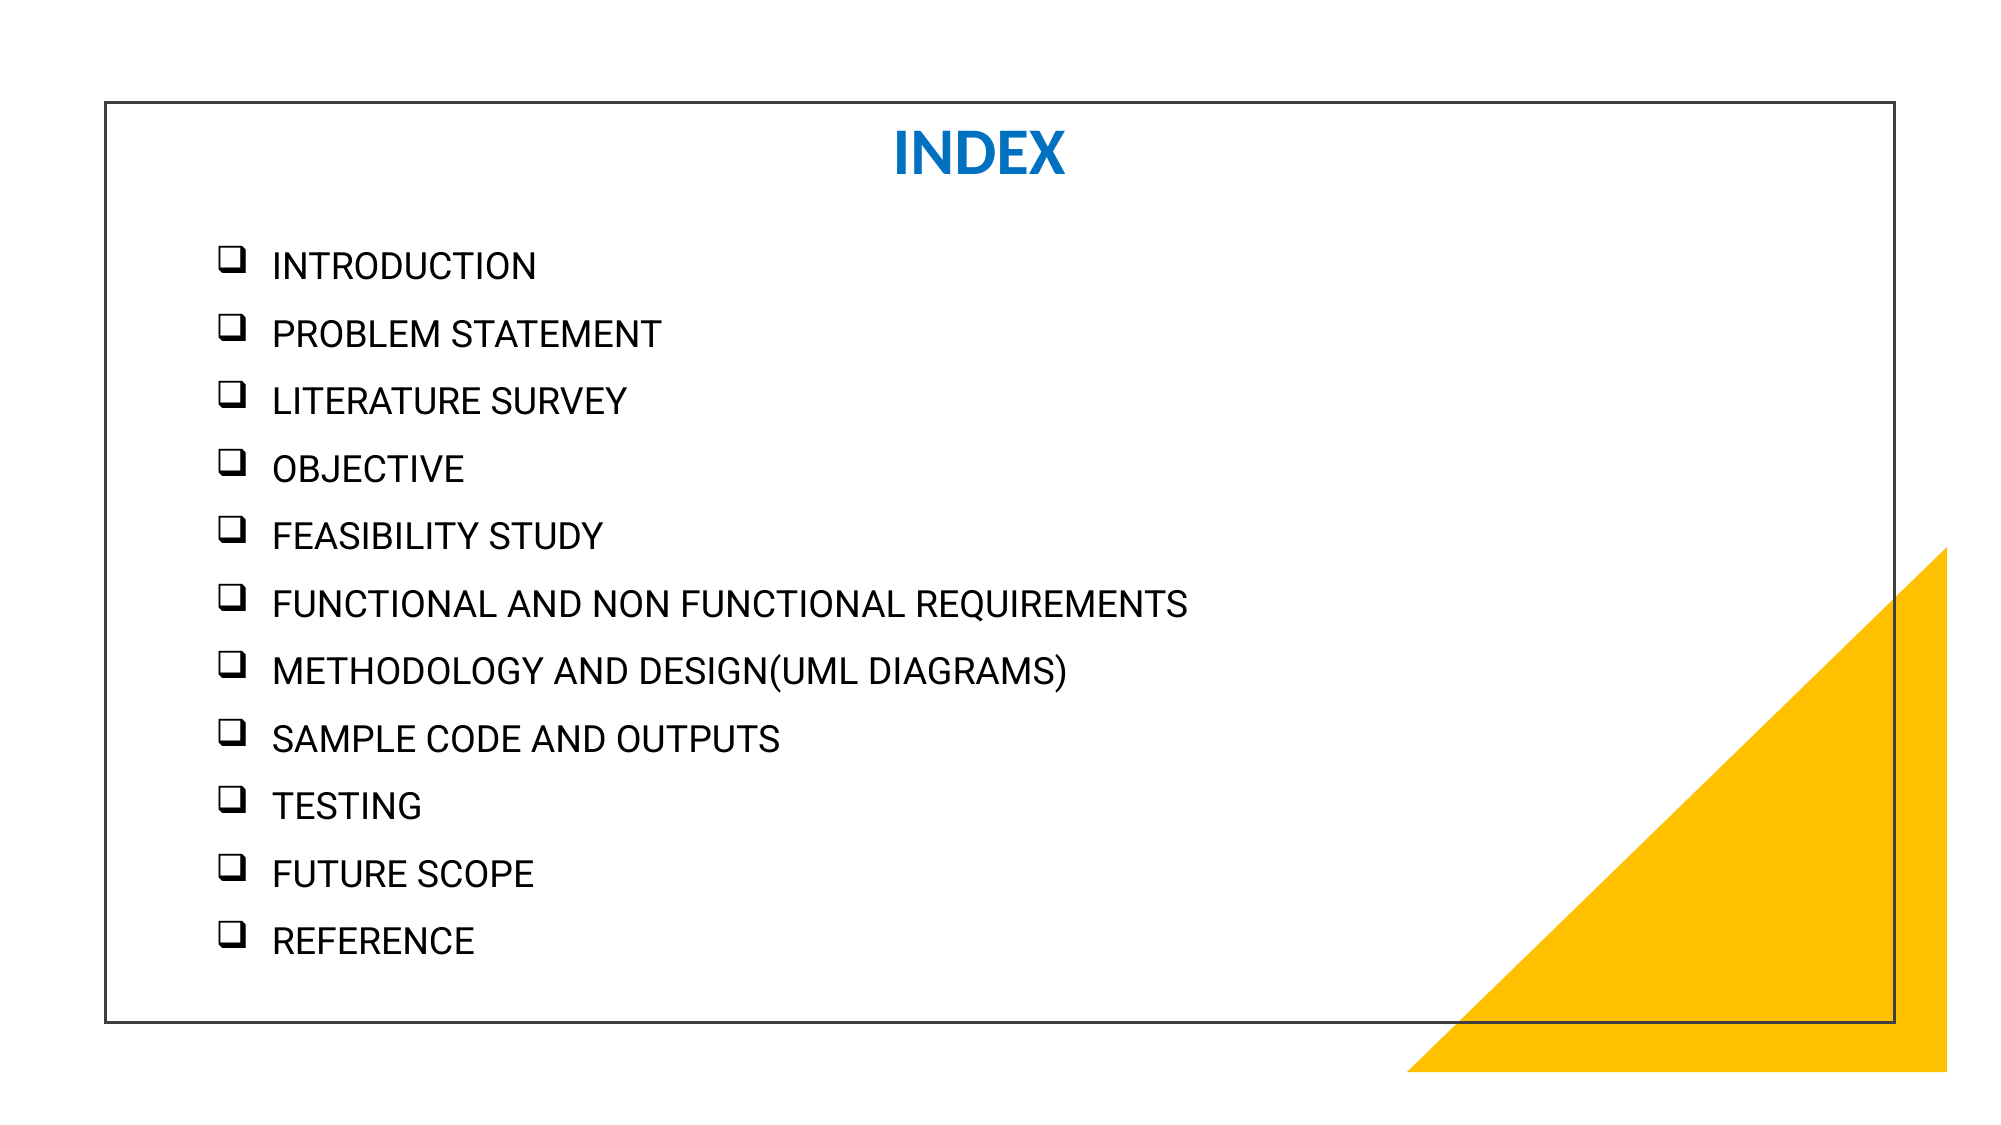

INDEX

INTRODUCTION
PROBLEM STATEMENT
LITERATURE SURVEY
OBJECTIVE
FEASIBILITY STUDY
FUNCTIONAL AND NON FUNCTIONAL REQUIREMENTS
METHODOLOGY AND DESIGN(UML DIAGRAMS)
SAMPLE CODE AND OUTPUTS
TESTING
FUTURE SCOPE
REFERENCE